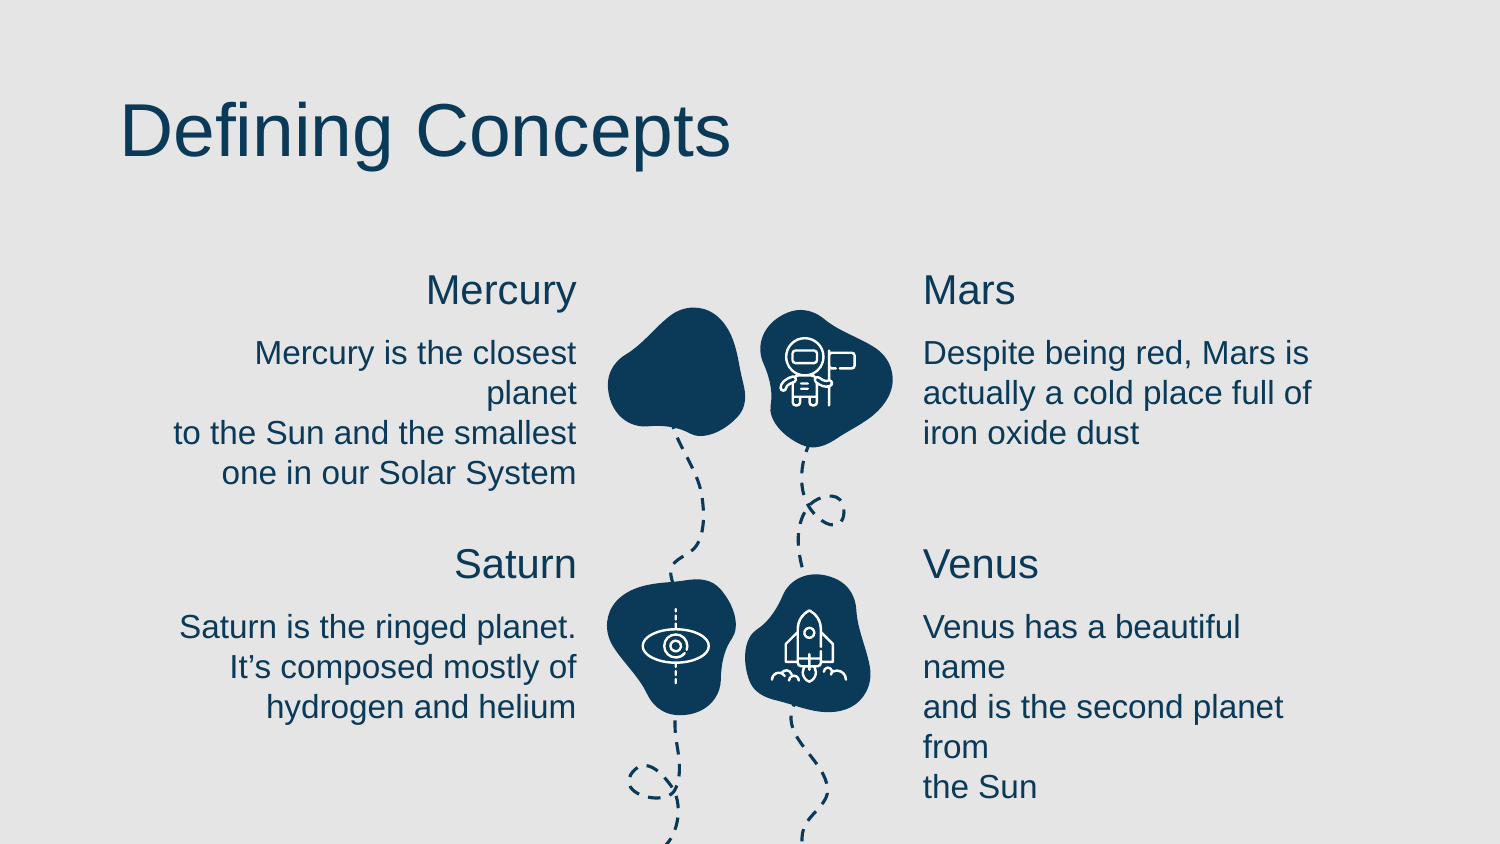

Defining Concepts
# Mercury
Mars

Mercury is the closest planet
to the Sun and the smallest
one in our Solar System
Despite being red, Mars is actually a cold place full of iron oxide dust

Saturn
Venus

Saturn is the ringed planet. It’s composed mostly of hydrogen and helium
Venus has a beautiful name
and is the second planet from
the Sun